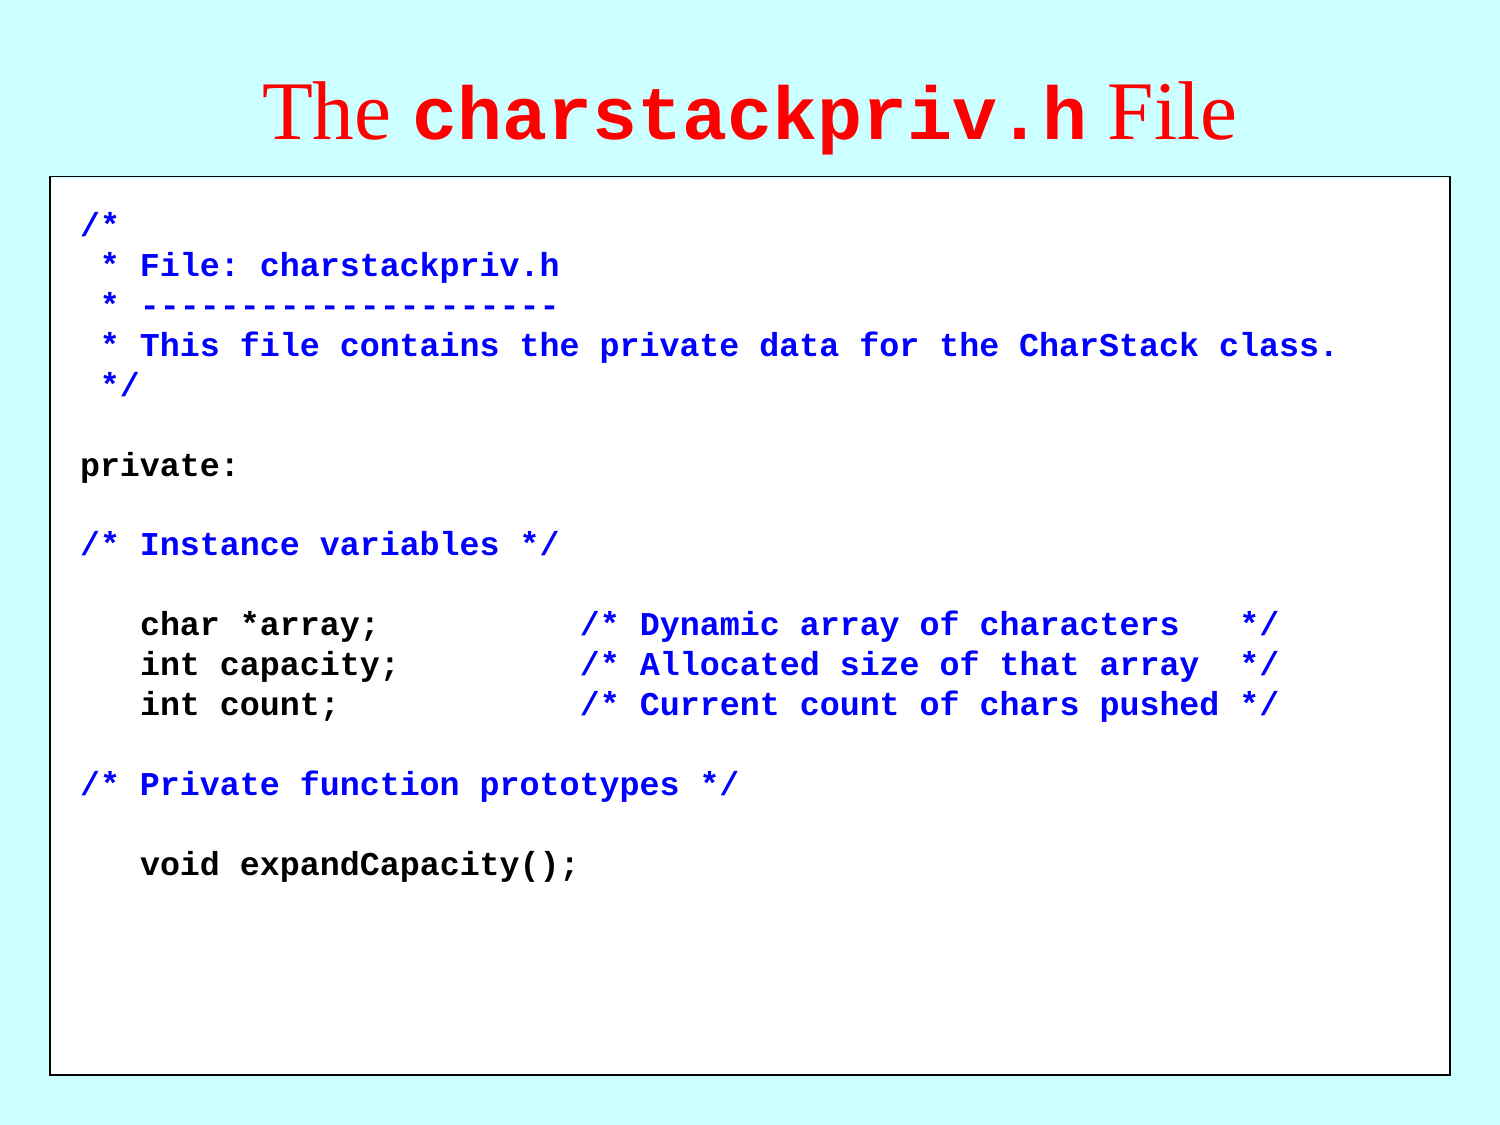

# The charstackpriv.h File

/*
 * File: charstackpriv.h
 * ---------------------
 * This file contains the private data for the CharStack class.
 */

private:

/* Instance variables */

   char *array;          /* Dynamic array of characters   */
   int capacity;         /* Allocated size of that array  */
   int count;            /* Current count of chars pushed */

/* Private function prototypes */

   void expandCapacity();